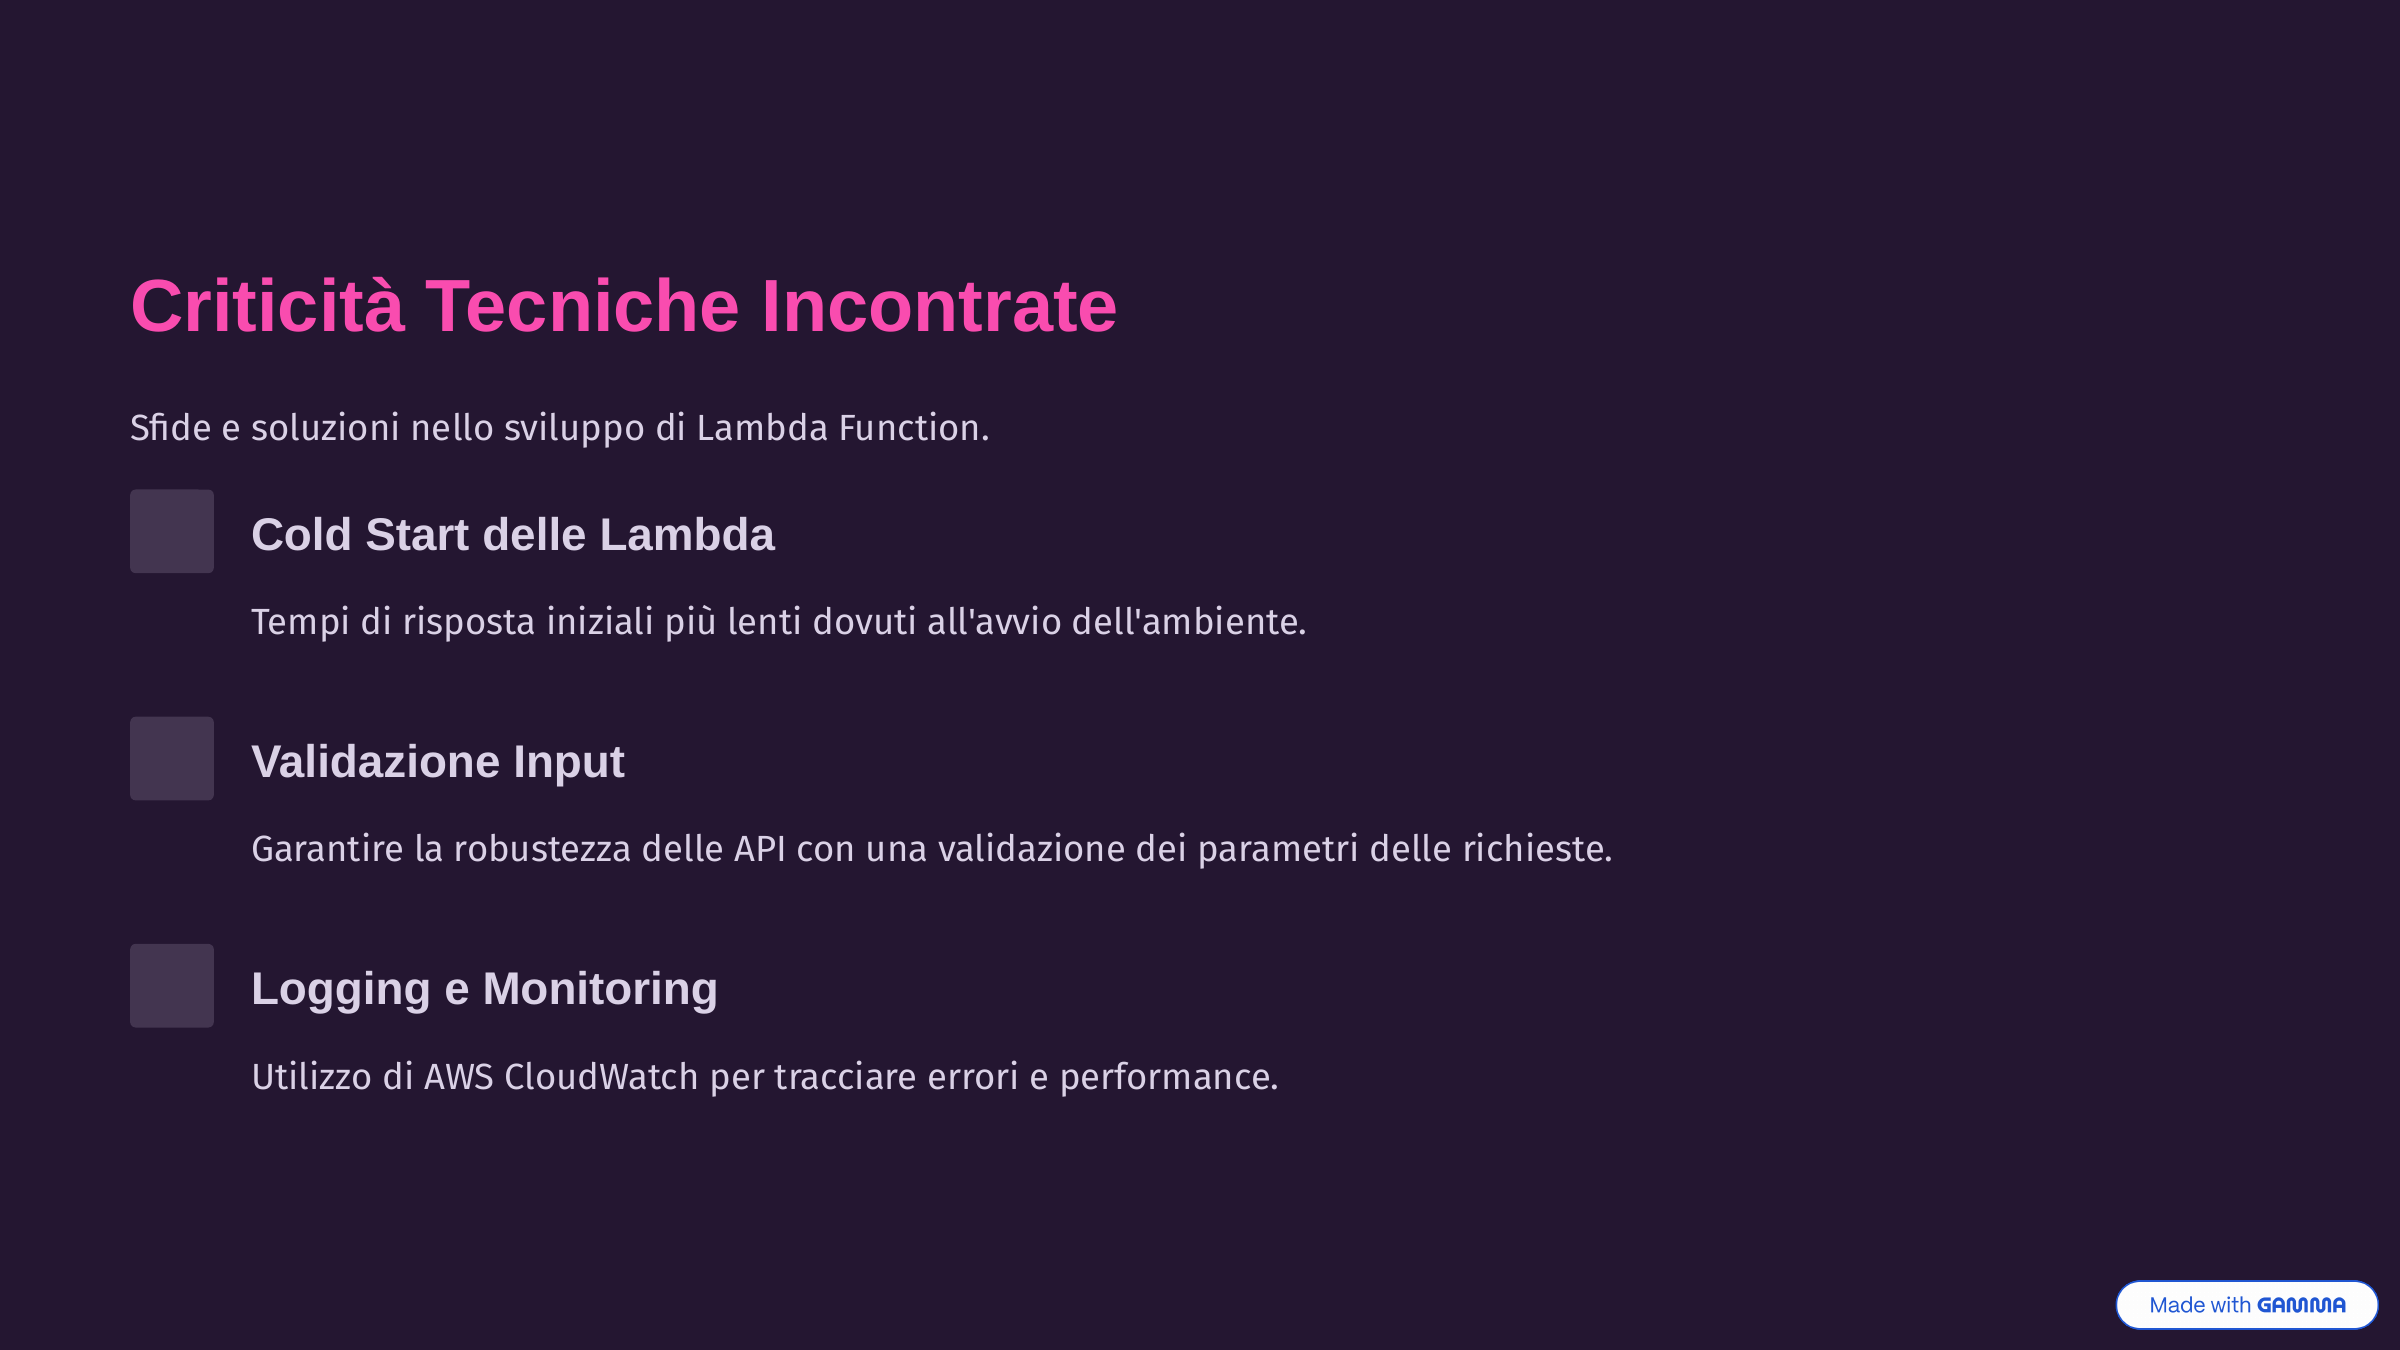

Criticità Tecniche Incontrate
Sfide e soluzioni nello sviluppo di Lambda Function.

Cold Start delle Lambda
Tempi di risposta iniziali più lenti dovuti all'avvio dell'ambiente.

Validazione Input
Garantire la robustezza delle API con una validazione dei parametri delle richieste.

Logging e Monitoring
Utilizzo di AWS CloudWatch per tracciare errori e performance.